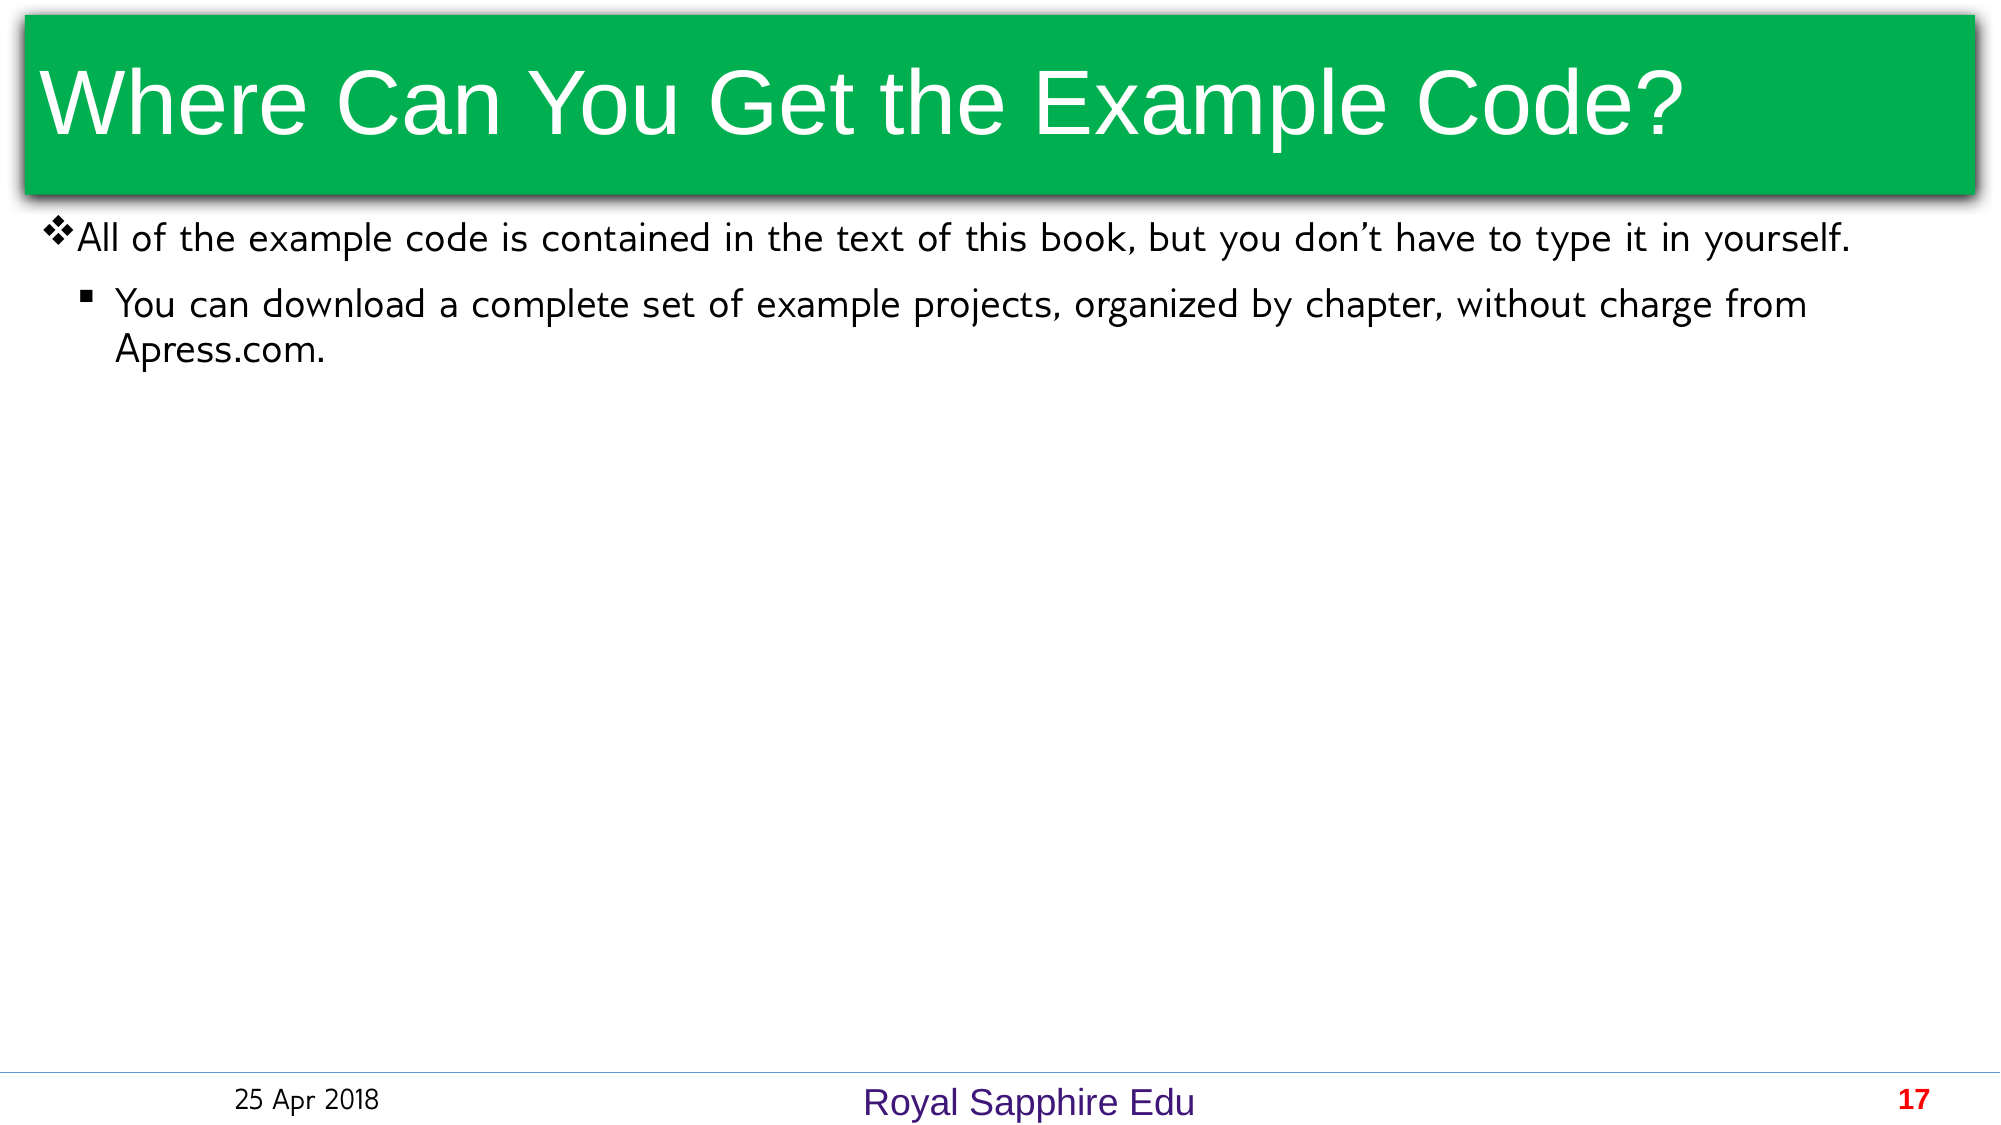

# Where Can You Get the Example Code?
All of the example code is contained in the text of this book, but you don’t have to type it in yourself.
You can download a complete set of example projects, organized by chapter, without charge from Apress.com.
25 Apr 2018
17